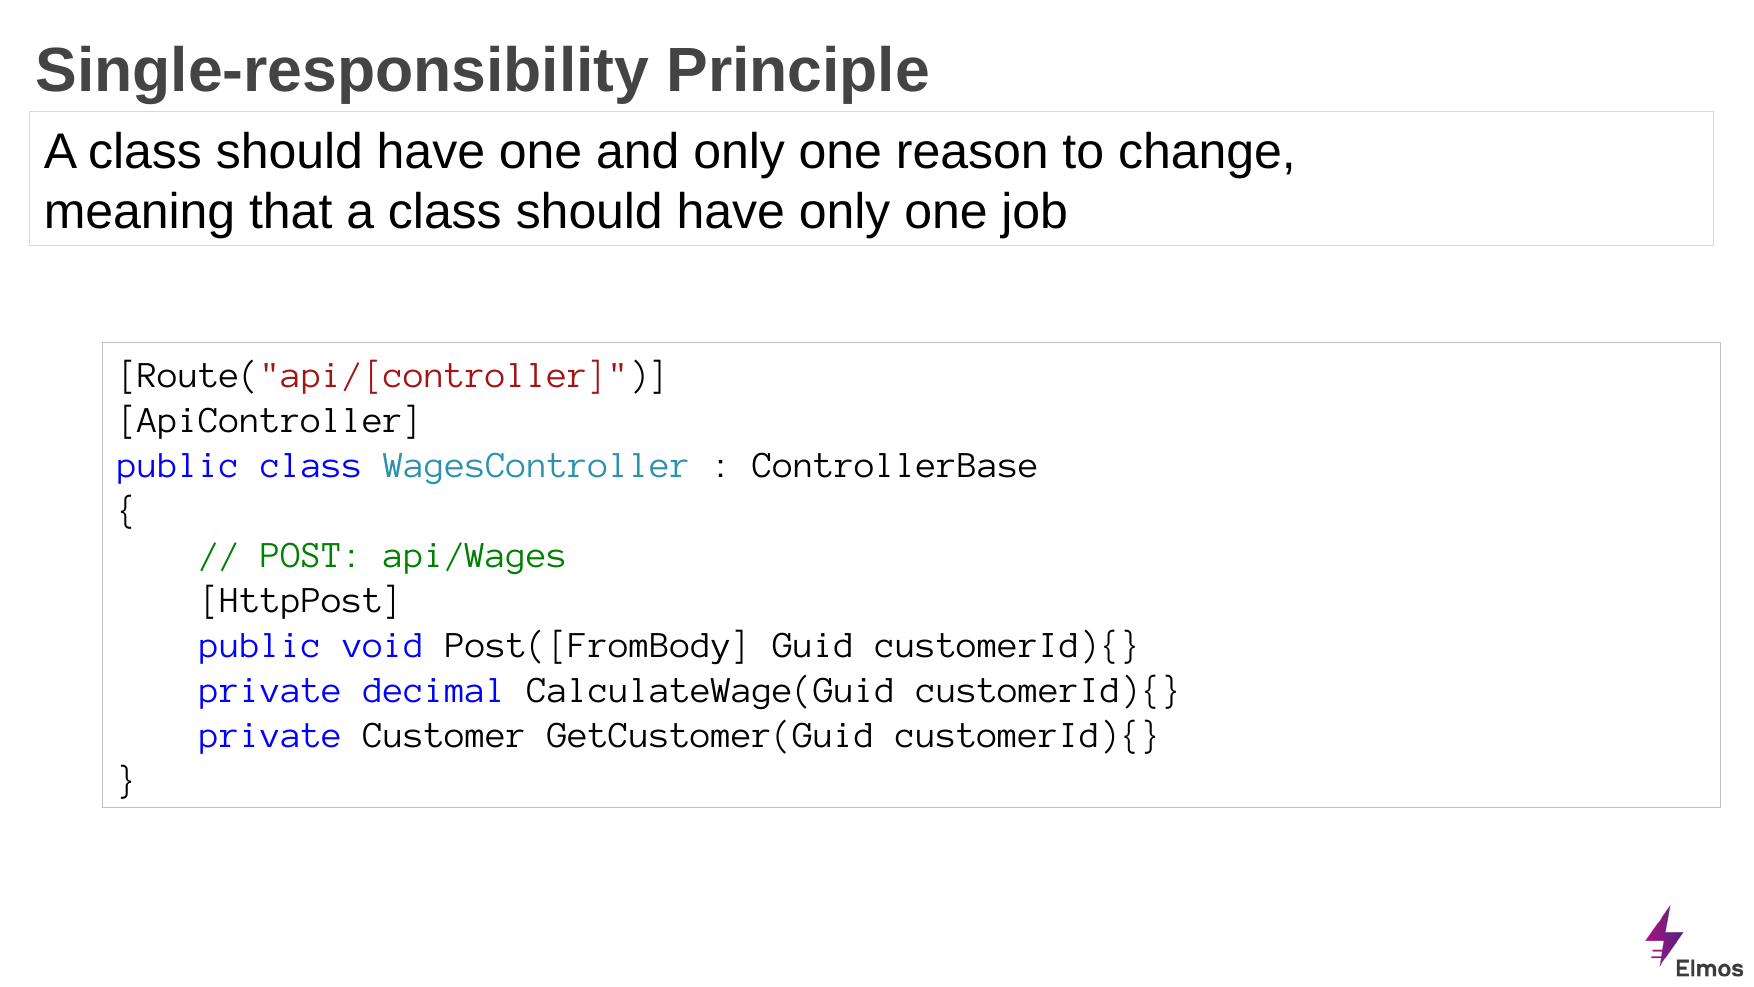

# Single-responsibility Principle
A class should have one and only one reason to change,
meaning that a class should have only one job
[Route("api/[controller]")]
[ApiController]
public class WagesController : ControllerBase
{
    // POST: api/Wages
    [HttpPost]
    public void Post([FromBody] Guid customerId){}
    private decimal CalculateWage(Guid customerId){}
    private Customer GetCustomer(Guid customerId){}
}